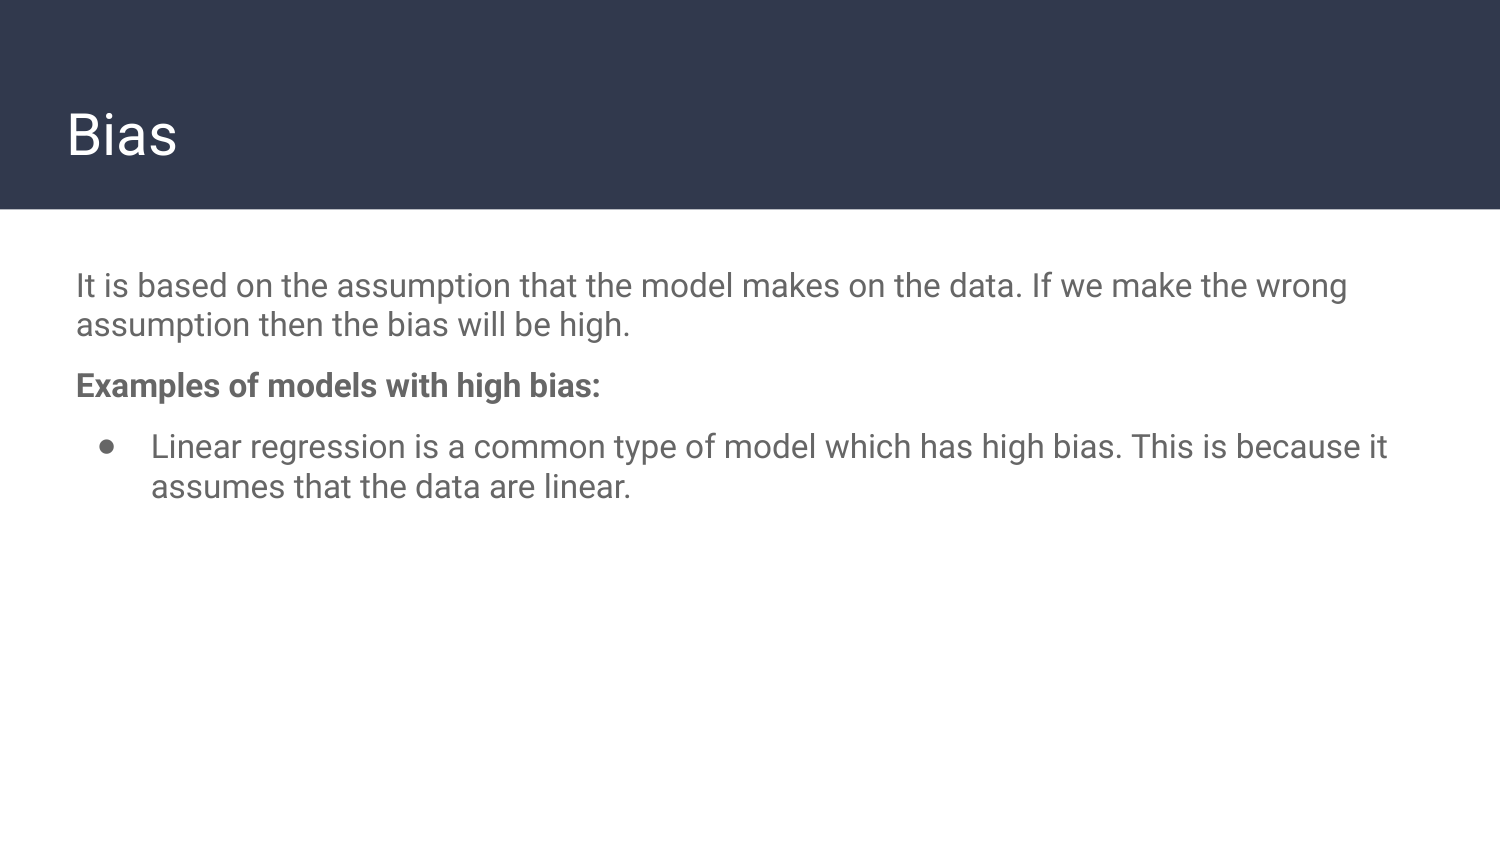

# Bias
It is based on the assumption that the model makes on the data. If we make the wrong assumption then the bias will be high.
Examples of models with high bias:
Linear regression is a common type of model which has high bias. This is because it assumes that the data are linear.